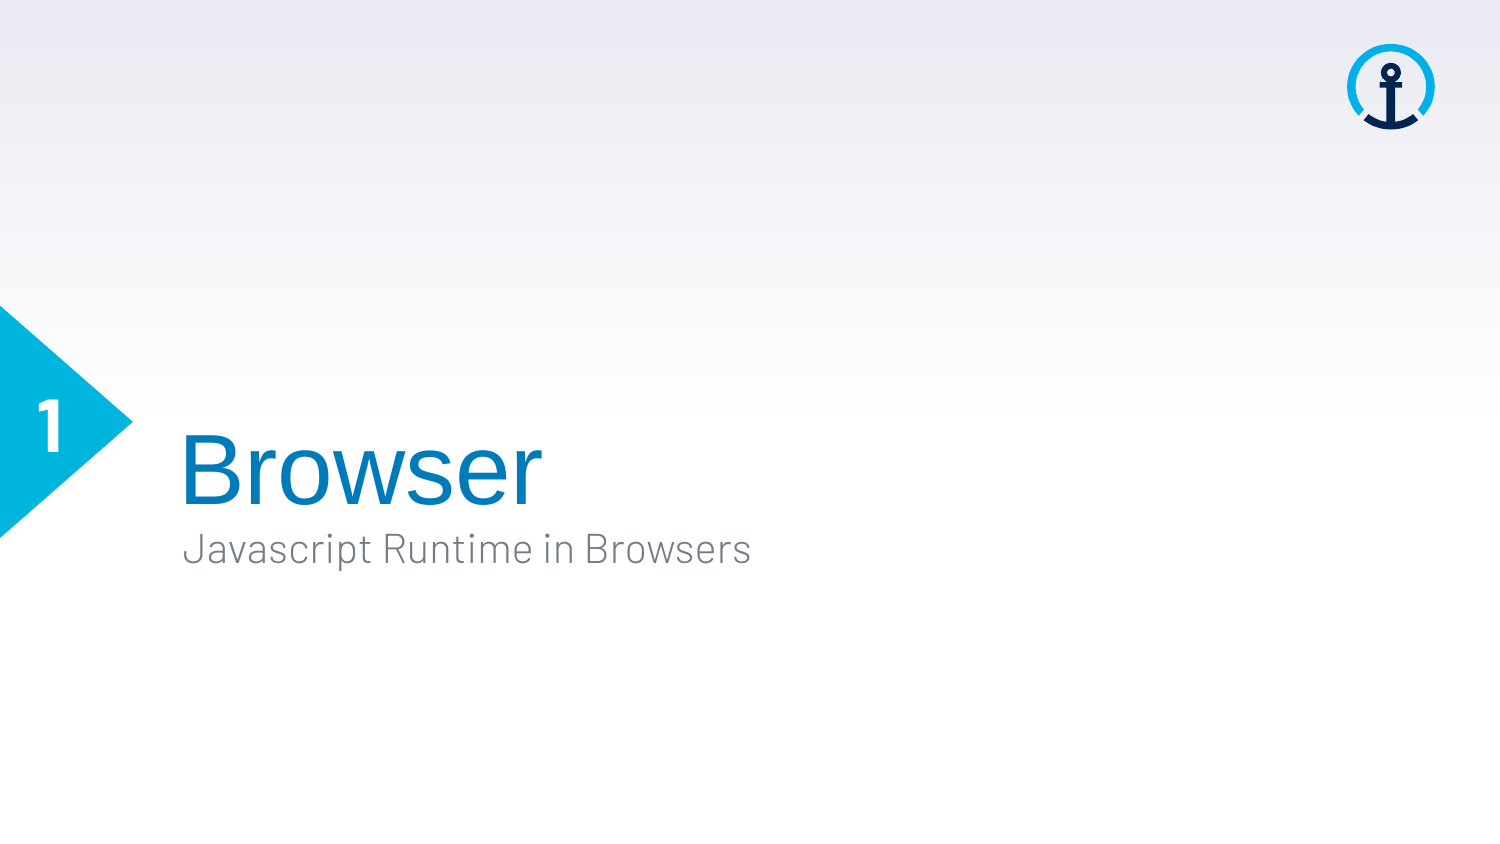

1
# Browser
Javascript Runtime in Browsers